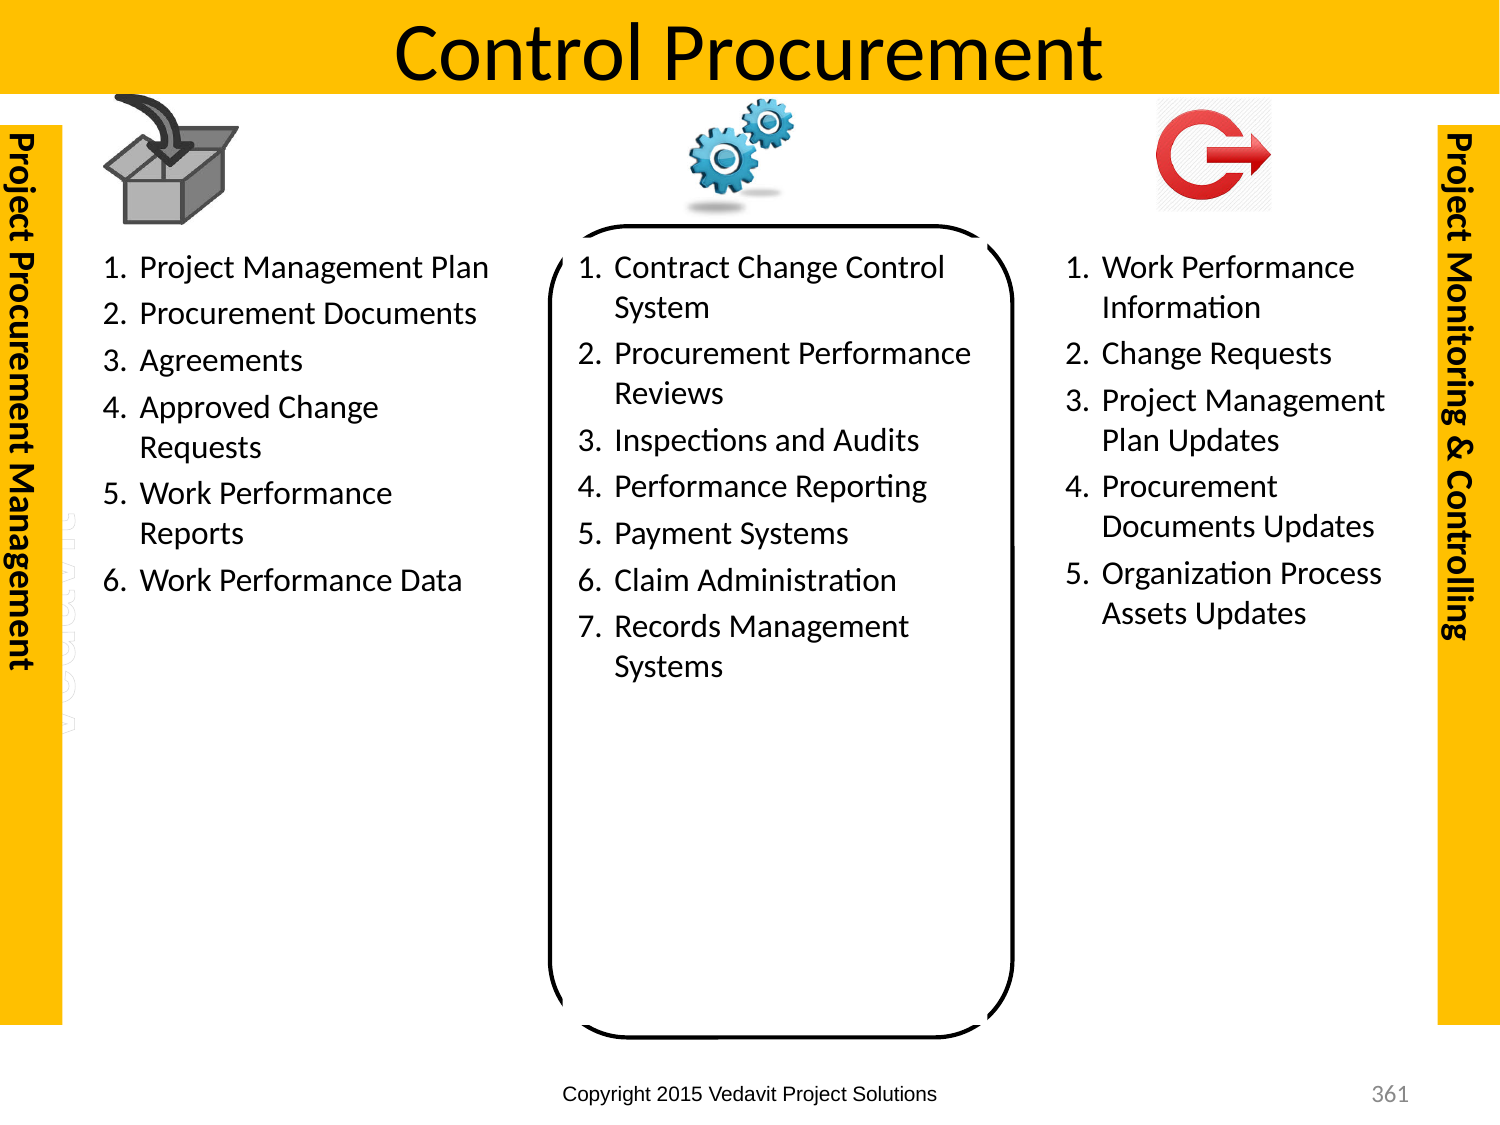

# Control Procurement
Project Procurement Management
Project Monitoring & Controlling
Project Management Plan
Procurement Documents
Agreements
Approved Change Requests
Work Performance Reports
Work Performance Data

Contract Change Control System
Procurement Performance Reviews
Inspections and Audits
Performance Reporting
Payment Systems
Claim Administration
Records Management Systems

Work Performance Information
Change Requests
Project Management Plan Updates
Procurement Documents Updates
Organization Process Assets Updates

361